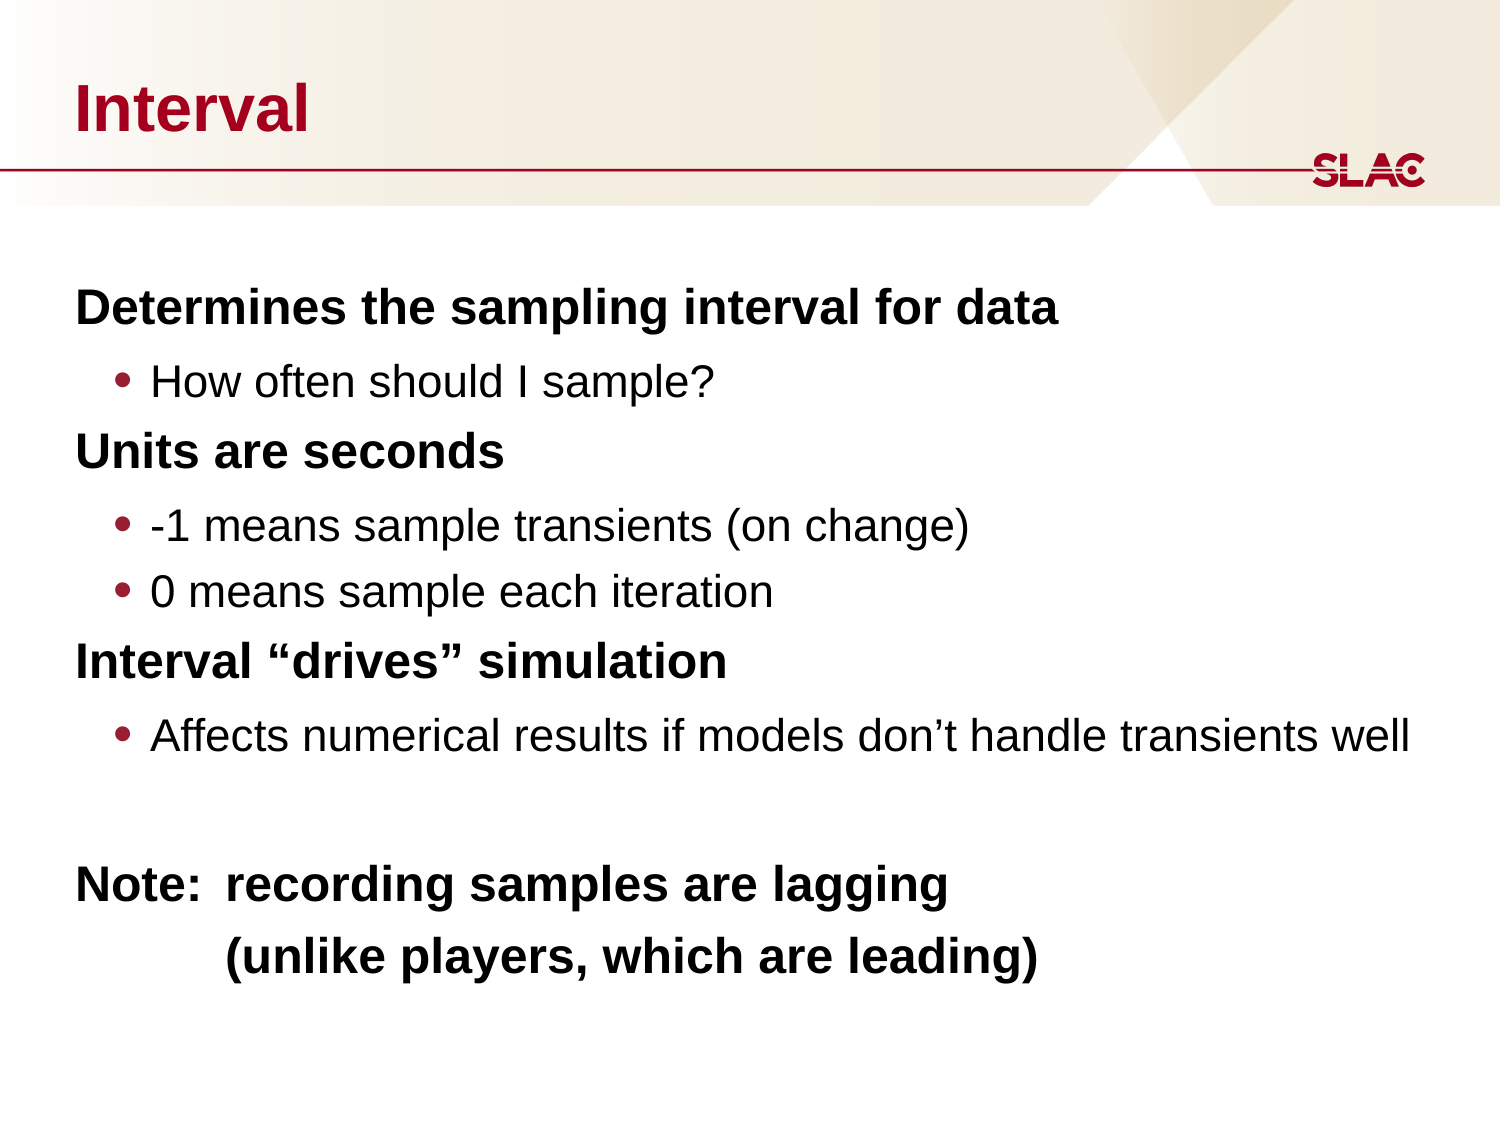

# Interval
Determines the sampling interval for data
How often should I sample?
Units are seconds
-1 means sample transients (on change)
0 means sample each iteration
Interval “drives” simulation
Affects numerical results if models don’t handle transients well

Note:	recording samples are lagging
(unlike players, which are leading)